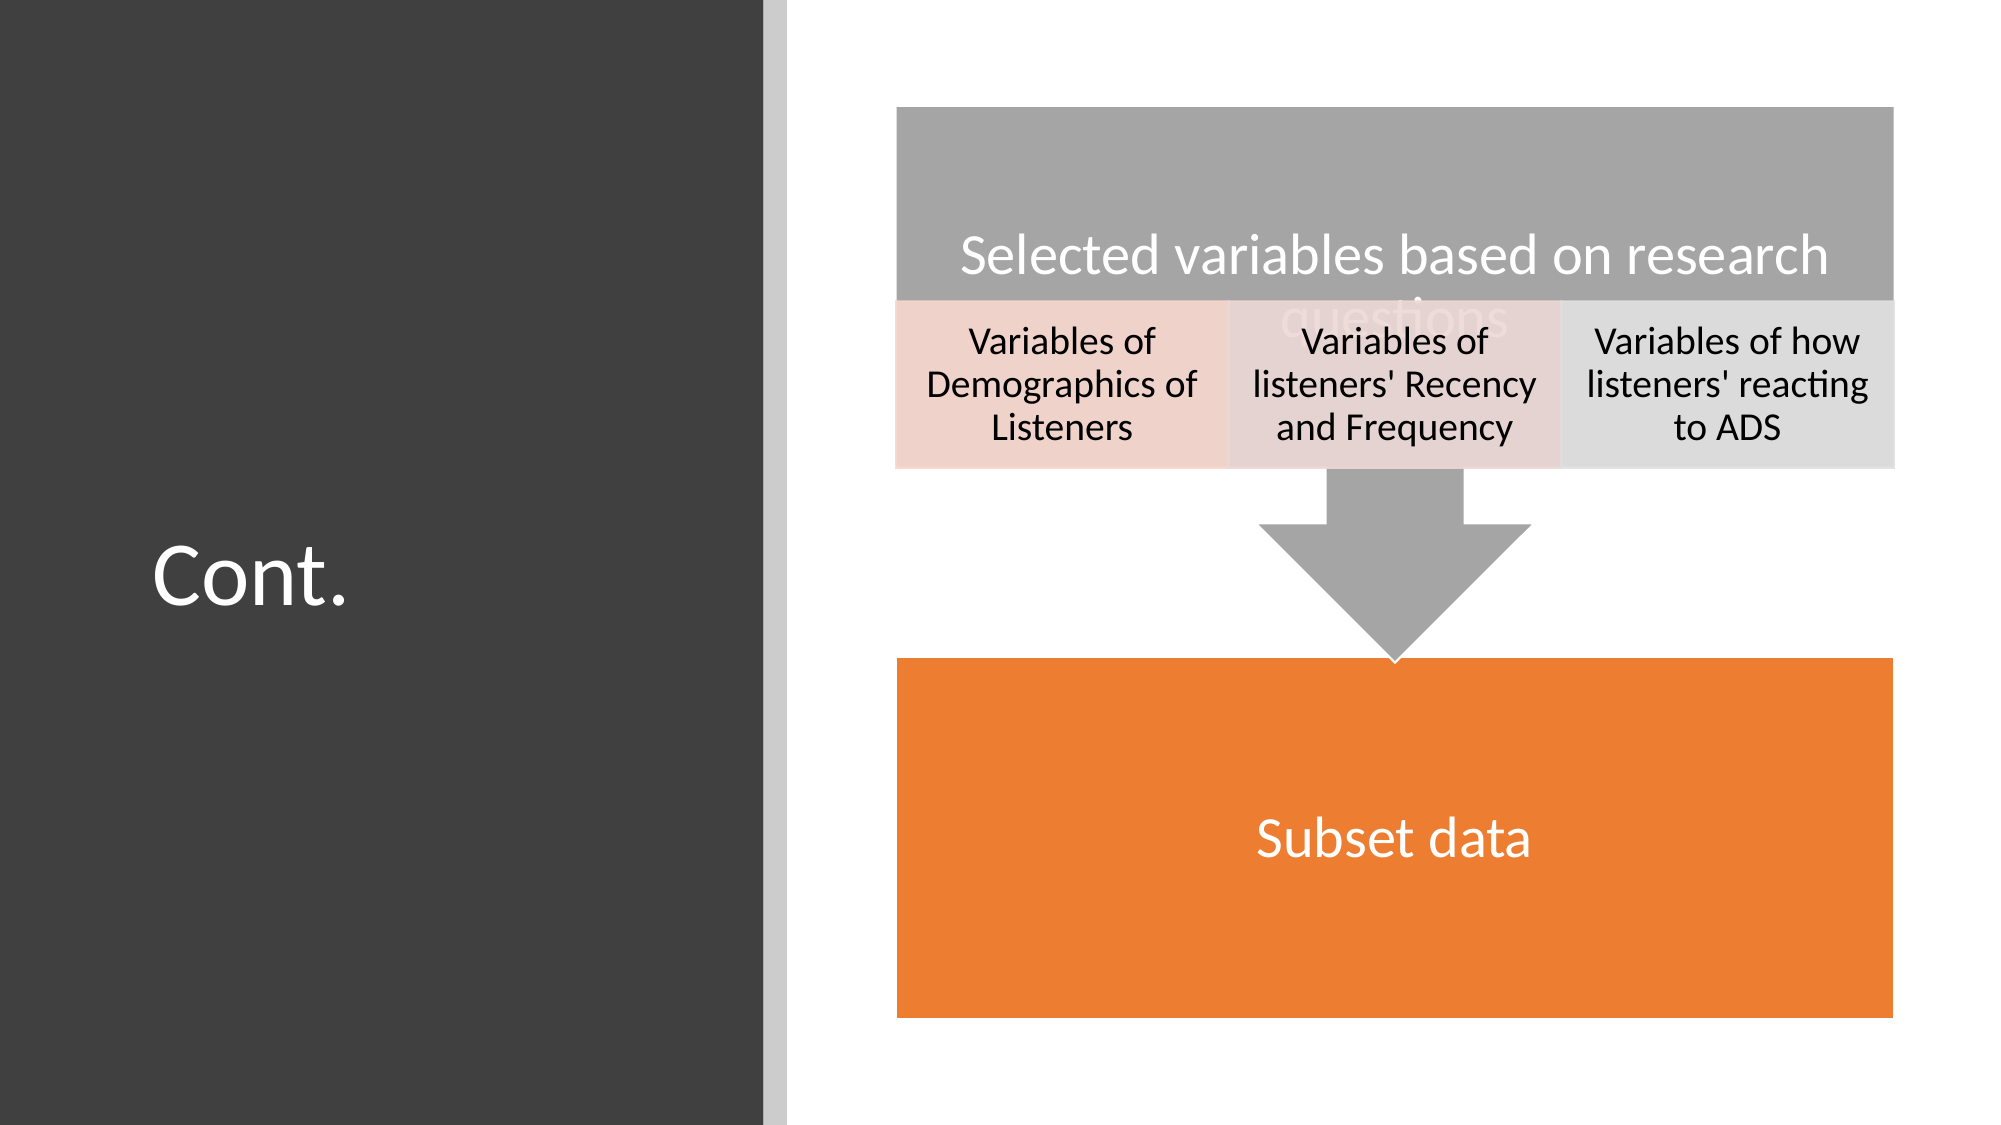

Subset data
Selected variables based on research questions
Variables of Demographics of Listeners
Variables of listeners' Recency and Frequency
Variables of how listeners' reacting to ADS
# Cont.